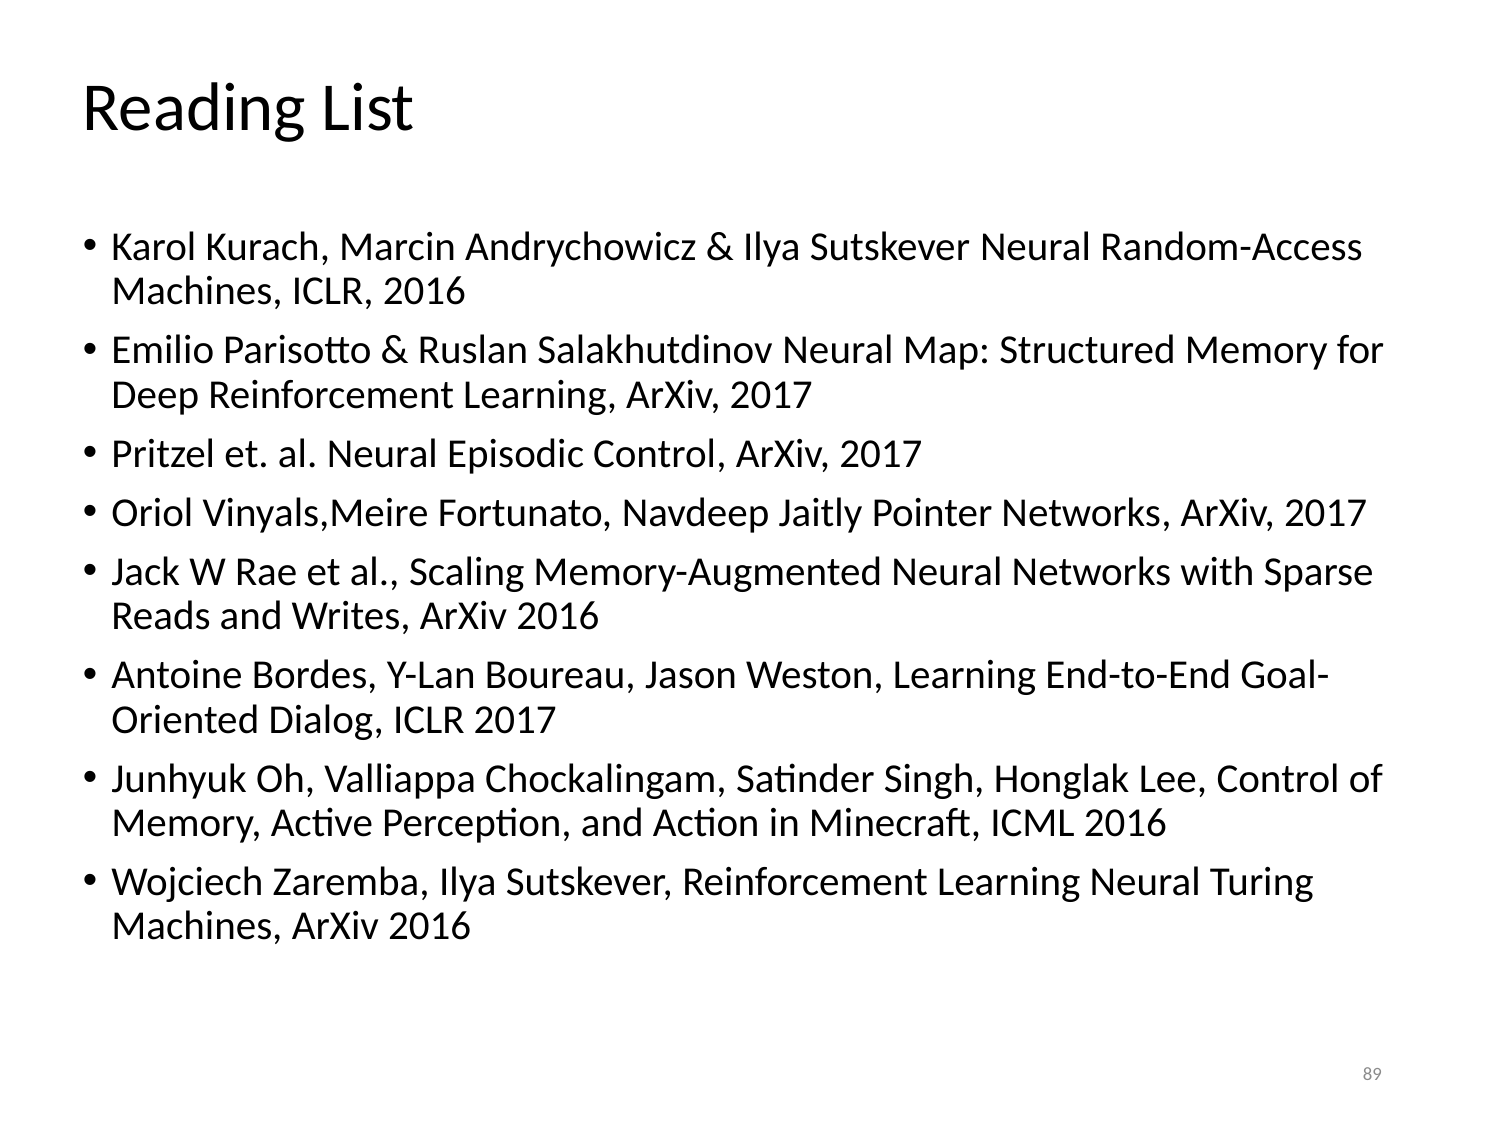

# Reading List
Karol Kurach, Marcin Andrychowicz & Ilya Sutskever Neural Random-Access Machines, ICLR, 2016
Emilio Parisotto & Ruslan Salakhutdinov Neural Map: Structured Memory for Deep Reinforcement Learning, ArXiv, 2017
Pritzel et. al. Neural Episodic Control, ArXiv, 2017
Oriol Vinyals,Meire Fortunato, Navdeep Jaitly Pointer Networks, ArXiv, 2017
Jack W Rae et al., Scaling Memory-Augmented Neural Networks with Sparse Reads and Writes, ArXiv 2016
Antoine Bordes, Y-Lan Boureau, Jason Weston, Learning End-to-End Goal-Oriented Dialog, ICLR 2017
Junhyuk Oh, Valliappa Chockalingam, Satinder Singh, Honglak Lee, Control of Memory, Active Perception, and Action in Minecraft, ICML 2016
Wojciech Zaremba, Ilya Sutskever, Reinforcement Learning Neural Turing Machines, ArXiv 2016

89